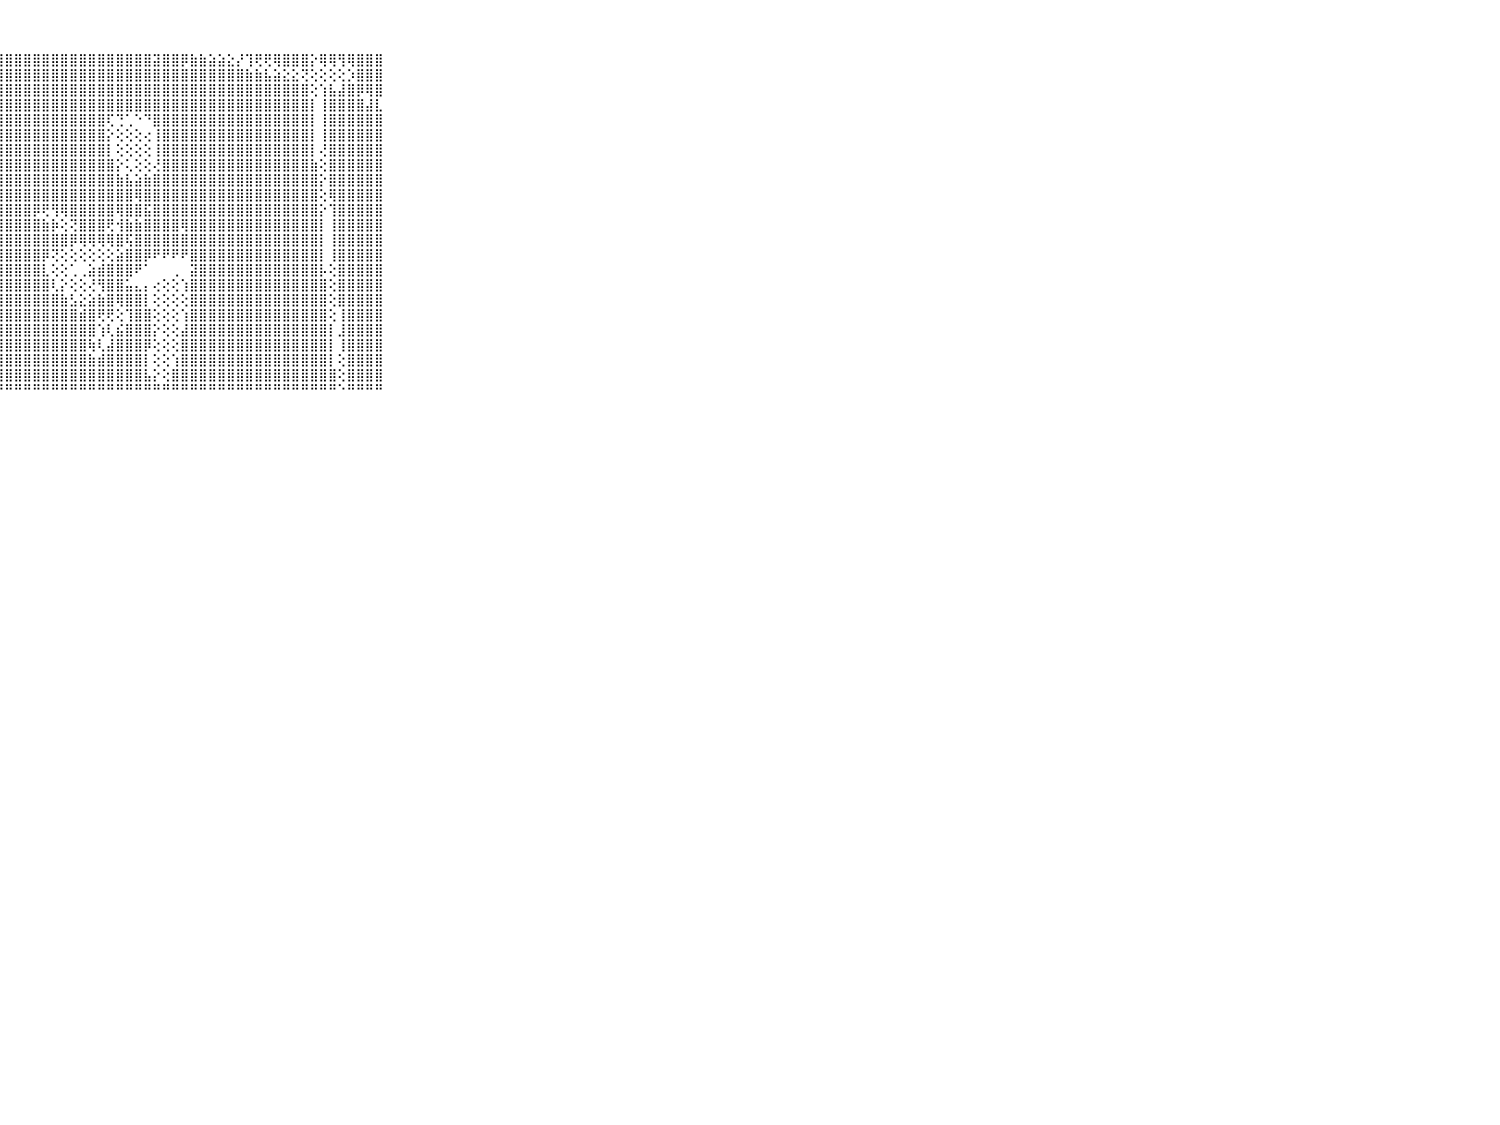

⠀⠀⠀⠀⠀⠀⠀⠀⠀⠀⠀⣿⣿⣿⣿⣿⣿⣿⣿⣿⣿⣿⣿⣿⣿⣿⣿⣿⣿⣿⣿⣿⣿⣿⣿⣿⣿⣿⣿⣿⣿⣿⣿⣿⣽⣿⣿⡿⣷⣷⣵⣵⣕⡜⢹⢟⢟⢿⣿⣿⣿⡕⢿⢿⢻⢿⣿⣿⣿⠀⠀⠀⠀⠀⠀⠀⠀⠀⠀⠀⠀
⠀⠀⠀⠀⠀⠀⠀⠀⠀⠀⠀⣿⣿⣿⣿⣿⣿⣿⣿⣿⣿⣿⣿⣿⣿⣿⣿⣿⣿⣿⣿⣿⣿⣿⣿⣿⣿⣿⣿⣿⣿⣿⣿⣿⣿⣿⣿⣿⣿⣿⣿⣿⣿⣿⣷⣷⣧⣵⣕⣕⢝⢕⢕⢕⢕⡱⣿⣿⣿⠀⠀⠀⠀⠀⠀⠀⠀⠀⠀⠀⠀
⠀⠀⠀⠀⠀⠀⠀⠀⠀⠀⠀⣿⣿⣿⣿⣿⣿⣿⣿⣿⣿⣿⣿⣿⣿⣿⣿⣿⣿⣿⣿⣿⣿⣿⣿⣿⣿⣿⣿⣿⣿⣿⣿⣿⣿⣿⣿⣿⣿⣿⣿⣿⣿⣿⣿⣿⣿⣿⣿⣿⣿⢕⢱⣧⣼⣿⡿⢿⣿⠀⠀⠀⠀⠀⠀⠀⠀⠀⠀⠀⠀
⠀⠀⠀⠀⠀⠀⠀⠀⠀⠀⠀⣿⣿⣿⣿⣿⣿⣿⣿⣿⣿⣿⣿⣿⣿⣿⣿⣿⣿⣿⣿⣿⣿⣿⣿⣿⣿⣿⣿⣿⣿⣿⣿⣿⣿⣿⣿⣿⣿⣿⣿⣿⣿⣿⣿⣿⣿⣿⣿⣿⣿⡇⢸⣿⣿⣿⣿⣼⣇⠀⠀⠀⠀⠀⠀⠀⠀⠀⠀⠀⠀
⠀⠀⠀⠀⠀⠀⠀⠀⠀⠀⠀⣿⣿⣿⣿⣿⣿⣿⣿⣿⣿⣿⣿⣿⣿⣿⣿⣿⣿⣿⣿⣿⣿⣿⣿⣿⣿⣿⣿⢏⢙⢁⠑⠙⣿⣿⣿⣿⣿⣿⣿⣿⣿⣿⣿⣿⣿⣿⣿⣿⣿⡇⢸⣿⣿⣿⣿⣿⣿⠀⠀⠀⠀⠀⠀⠀⠀⠀⠀⠀⠀
⠀⠀⠀⠀⠀⠀⠀⠀⠀⠀⠀⣿⣿⣿⣿⣿⣿⣿⣿⣿⣿⣿⣿⣿⣿⣿⣿⣿⣿⣿⣿⣿⣿⣿⣿⣿⣿⣿⣿⡕⢕⢕⢕⢔⢸⣿⣿⣿⣿⣿⣿⣿⣿⣿⣿⣿⣿⣿⣿⣿⣿⡇⢸⣿⣿⣿⣿⣿⣿⠀⠀⠀⠀⠀⠀⠀⠀⠀⠀⠀⠀
⠀⠀⠀⠀⠀⠀⠀⠀⠀⠀⠀⣿⣿⣿⣿⣿⣿⣿⣿⣿⣿⣿⣿⣿⣿⣿⣿⣿⣿⣿⣿⣿⣿⣿⣿⣿⣿⣿⣿⡇⢕⢕⢕⢕⢸⣿⣿⣿⣿⣿⣿⣿⣿⣿⣿⣿⣿⣿⣿⣿⣿⡇⢜⣿⣿⣿⣿⣿⣿⠀⠀⠀⠀⠀⠀⠀⠀⠀⠀⠀⠀
⠀⠀⠀⠀⠀⠀⠀⠀⠀⠀⠀⣿⣿⣿⣿⣿⣿⣿⣿⣿⣿⣿⣿⣿⣿⣿⣿⣿⣿⣿⣿⣿⣿⣿⣿⣿⣿⣿⣿⣿⡕⢅⢕⢕⢜⣿⣿⣿⣿⣿⣿⣿⣿⣿⣿⣿⣿⣿⣿⣿⣿⣷⢕⣿⣿⣿⣿⣿⣿⠀⠀⠀⠀⠀⠀⠀⠀⠀⠀⠀⠀
⠀⠀⠀⠀⠀⠀⠀⠀⠀⠀⠀⣿⣿⣿⣿⣿⣿⣿⣿⣿⣿⣿⣿⣿⣿⣿⣿⣿⣿⣿⣿⣿⣿⣿⣿⣿⣿⣿⣿⣿⣷⣧⣵⣷⣿⣿⣿⣿⣿⣿⣿⣿⣿⣿⣿⣿⣿⣿⣿⣿⣿⣿⡕⣿⣿⣿⣿⣿⣿⠀⠀⠀⠀⠀⠀⠀⠀⠀⠀⠀⠀
⠀⠀⠀⠀⠀⠀⠀⠀⠀⠀⠀⣿⣿⣿⣿⣿⣿⣿⣿⣿⣿⣿⣿⣿⣿⣿⣿⣿⣿⣿⣿⣿⣿⣿⣿⣿⣿⣿⣿⣿⣿⣿⢿⣿⣿⣿⣿⣿⣿⣿⣿⣿⣿⣿⣿⣿⣿⣿⣿⣿⣿⣿⢕⢿⣿⣿⣿⣿⣿⠀⠀⠀⠀⠀⠀⠀⠀⠀⠀⠀⠀
⠀⠀⠀⠀⠀⠀⠀⠀⠀⠀⠀⣿⣿⣿⣿⣿⣿⣿⣿⣿⣿⣿⣿⣿⣿⣿⣿⣿⣿⣿⣿⡿⢟⢻⢿⣿⣿⣿⣿⣿⢿⣿⣿⣯⣿⣿⣿⣿⣿⣿⣿⣿⣿⣿⣿⣿⣿⣿⣿⣿⣿⣿⡕⢹⣿⣿⣿⣿⣿⠀⠀⠀⠀⠀⠀⠀⠀⠀⠀⠀⠀
⠀⠀⠀⠀⠀⠀⠀⠀⠀⠀⠀⣿⣿⣿⣿⣿⣿⣿⣿⣿⣿⣿⣿⣿⣿⣿⣿⣿⣿⣿⣿⣿⣷⡷⢕⢝⣿⣿⣿⢟⢺⣷⣷⣿⣿⣿⣿⢿⣿⣿⣿⣿⣿⣿⣿⣿⣿⣿⣿⣿⣿⣿⡇⢸⣿⣿⣿⣿⣿⠀⠀⠀⠀⠀⠀⠀⠀⠀⠀⠀⠀
⠀⠀⠀⠀⠀⠀⠀⠀⠀⠀⠀⣿⣿⣿⣿⣿⣿⣿⣿⣿⣿⣿⣿⣿⣿⣿⣿⣿⣿⣿⣿⣿⣿⣿⣿⡿⢿⢿⢿⢿⣿⢯⣿⣿⣿⣿⣿⣿⣿⣿⣿⣿⣿⣿⣿⣿⣿⣿⣿⣿⣿⣿⡇⢸⣿⣿⣿⣿⣿⠀⠀⠀⠀⠀⠀⠀⠀⠀⠀⠀⠀
⠀⠀⠀⠀⠀⠀⠀⠀⠀⠀⠀⣿⣿⣿⣿⣿⣿⣿⣿⣿⣿⣿⣿⣿⣿⣿⣿⣿⣿⣿⣿⣿⡿⢝⢕⢕⢕⢕⢕⢕⣵⣿⣿⡿⠟⠟⠟⠟⣿⣿⣿⣿⣿⣿⣿⣿⣿⣿⣿⣿⣿⣿⡇⢸⣿⣿⣿⣿⣿⠀⠀⠀⠀⠀⠀⠀⠀⠀⠀⠀⠀
⠀⠀⠀⠀⠀⠀⠀⠀⠀⠀⠀⣿⣿⣿⣿⣿⣿⣿⣿⣿⣿⣿⣿⣿⣿⣿⣿⣿⣿⣿⣿⣿⣇⢕⢕⢁⢀⣵⣾⣿⣿⣿⠟⠁⠀⠀⢀⠀⣽⣿⣿⣿⣿⣿⣿⣿⣿⣿⣿⣿⣿⣿⡧⢕⣿⣿⣿⣿⣿⠀⠀⠀⠀⠀⠀⠀⠀⠀⠀⠀⠀
⠀⠀⠀⠀⠀⠀⠀⠀⠀⠀⠀⣿⣿⣿⣿⣿⣿⣿⣿⣿⣿⣿⣿⣿⣿⣿⣿⣿⣿⣿⣿⣿⣿⢇⡕⢕⢕⢜⢻⣿⣿⣥⣄⡄⢔⢕⢕⢱⣿⣿⣿⣿⣿⣿⣿⣿⣿⣿⣿⣿⣿⣿⣿⢕⣿⣿⣿⣿⣿⠀⠀⠀⠀⠀⠀⠀⠀⠀⠀⠀⠀
⠀⠀⠀⠀⠀⠀⠀⠀⠀⠀⠀⣿⣿⣿⣿⣿⣿⣿⣿⣿⣿⣿⣿⣿⣿⣿⣿⣿⣿⣿⣿⣿⣿⣿⣷⣣⣕⣵⣷⣿⢿⣿⣿⡇⢕⢕⢕⢕⣿⣿⣿⣿⣿⣿⣿⣿⣿⣿⣿⣿⣿⣿⣿⢕⣿⣿⣿⣿⣿⠀⠀⠀⠀⠀⠀⠀⠀⠀⠀⠀⠀
⠀⠀⠀⠀⠀⠀⠀⠀⠀⠀⠀⣿⣿⣿⣿⣿⣿⣿⣿⣿⣿⣿⣿⣿⣿⣿⣿⣿⣿⣿⣿⣿⣿⣿⣿⣿⣾⣿⢟⢟⢕⢹⣿⣿⢕⢕⢕⢱⣿⣿⣿⣿⣿⣿⣿⣿⣿⣿⣿⣿⣿⣿⣿⢕⢸⣿⣿⣿⣿⠀⠀⠀⠀⠀⠀⠀⠀⠀⠀⠀⠀
⠀⠀⠀⠀⠀⠀⠀⠀⠀⠀⠀⣿⣿⣿⣿⣿⣿⣿⣿⣿⣿⣿⣿⣿⣿⣿⣿⣿⣿⣿⣿⣿⣿⣿⣿⣿⣿⣿⢱⢇⣮⣿⣿⣿⡕⢕⢕⣼⣿⣿⣿⣿⣿⣿⣿⣿⣿⣿⣿⣿⣿⣿⣿⡇⣸⣿⣿⣿⣿⠀⠀⠀⠀⠀⠀⠀⠀⠀⠀⠀⠀
⠀⠀⠀⠀⠀⠀⠀⠀⠀⠀⠀⣿⣿⣿⣿⣿⣿⣿⣿⣿⣿⣿⣿⣿⣿⣿⣿⣿⣿⣿⣿⣿⣿⣿⣿⣿⣿⢷⢇⣼⣿⣿⣿⡿⢕⢕⢕⣿⣿⣿⣿⣿⣿⣿⣿⣿⣿⣿⣿⣿⣿⣿⣿⡇⢸⣿⣿⣿⣿⠀⠀⠀⠀⠀⠀⠀⠀⠀⠀⠀⠀
⠀⠀⠀⠀⠀⠀⠀⠀⠀⠀⠀⣿⣿⣿⣿⣿⣿⣿⣿⣿⣿⣿⣿⣿⣿⣿⣿⣿⣿⣿⣿⣿⣿⣿⣿⣿⣿⣷⣾⣿⣿⣿⣿⡇⢕⢕⢱⣿⣿⣿⣿⣿⣿⣿⣿⣿⣿⣿⣿⣿⣿⣿⣿⡇⢕⣿⣿⣿⣿⠀⠀⠀⠀⠀⠀⠀⠀⠀⠀⠀⠀
⠀⠀⠀⠀⠀⠀⠀⠀⠀⠀⠀⣿⣿⣿⣿⣿⣿⣿⣿⣿⣿⣿⣿⣿⣿⣿⣿⣿⣿⣿⣿⣿⣿⣿⣿⣿⣿⣿⣿⣿⣿⣿⣿⣧⡕⢕⣿⣿⣿⣿⣿⣿⣿⣿⣿⣿⣿⣿⣿⣿⣿⣿⣿⣿⢕⣿⣿⣿⣿⠀⠀⠀⠀⠀⠀⠀⠀⠀⠀⠀⠀
⠀⠀⠀⠀⠀⠀⠀⠀⠀⠀⠀⠛⠛⠛⠛⠛⠛⠛⠛⠛⠛⠛⠛⠛⠛⠛⠛⠛⠛⠛⠛⠛⠛⠛⠛⠛⠛⠛⠛⠛⠛⠛⠛⠛⠛⠛⠛⠛⠛⠛⠛⠛⠛⠛⠛⠛⠛⠛⠛⠛⠛⠛⠛⠛⠑⠛⠛⠛⠛⠀⠀⠀⠀⠀⠀⠀⠀⠀⠀⠀⠀